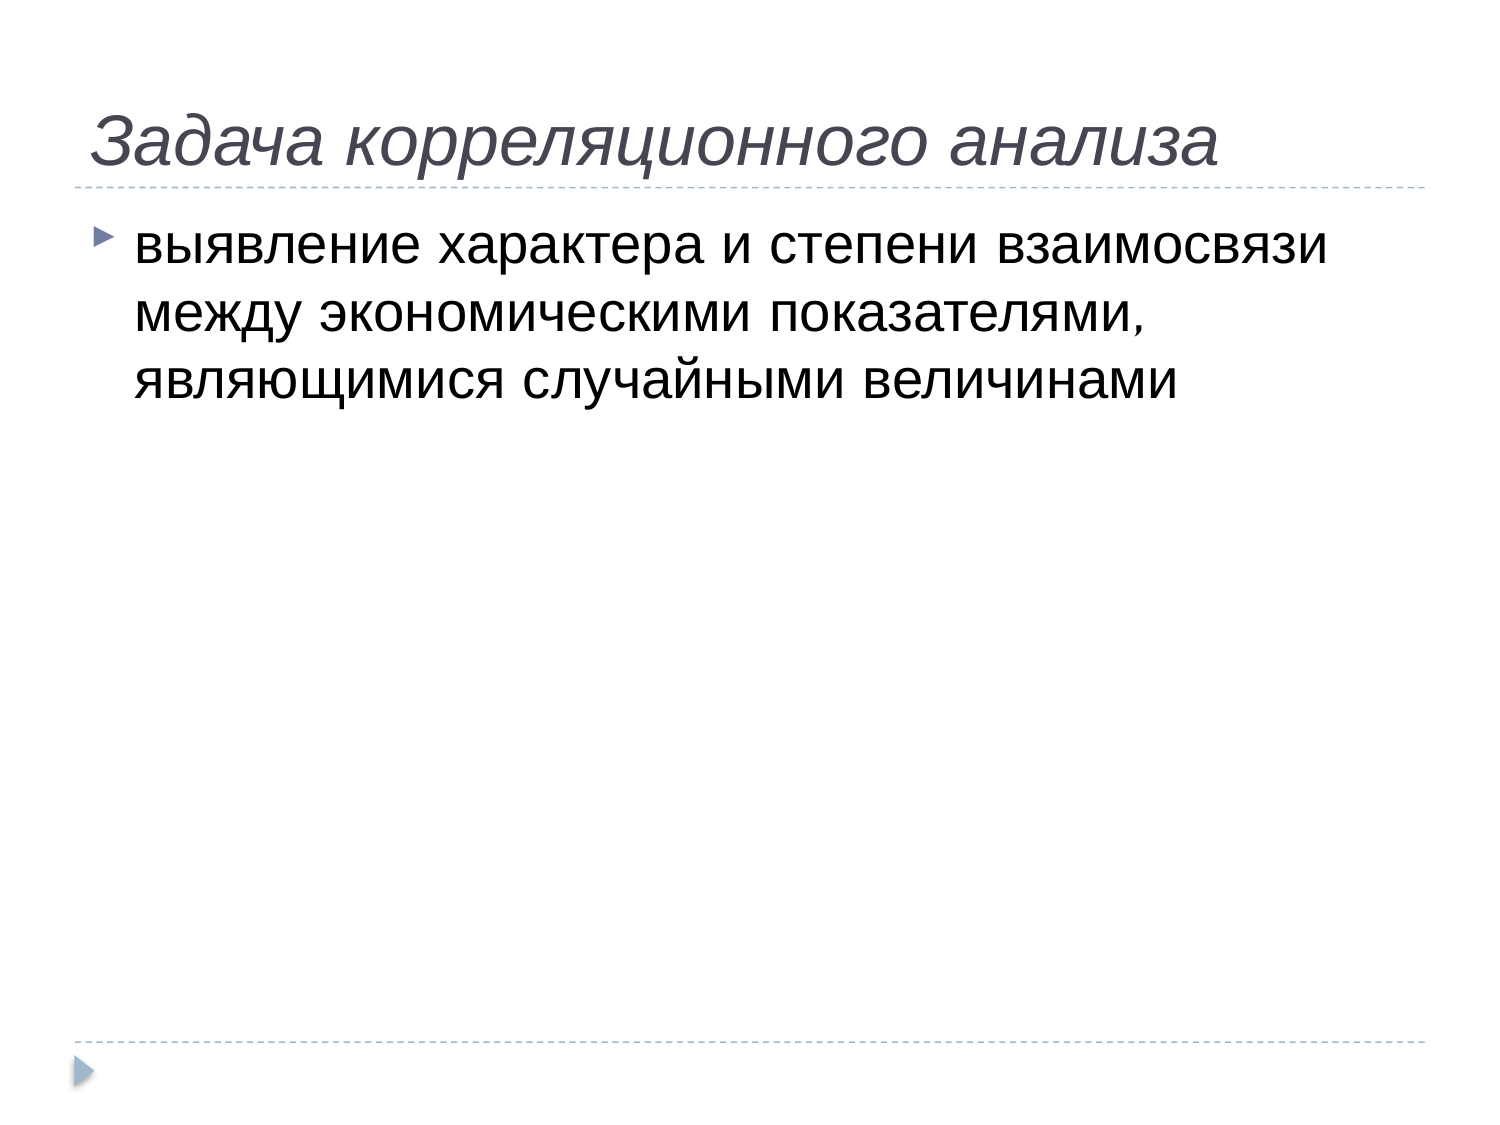

# Задача корреляционного анализа
выявление характера и степени взаимосвязи между экономическими показателями, являющимися случайными величинами